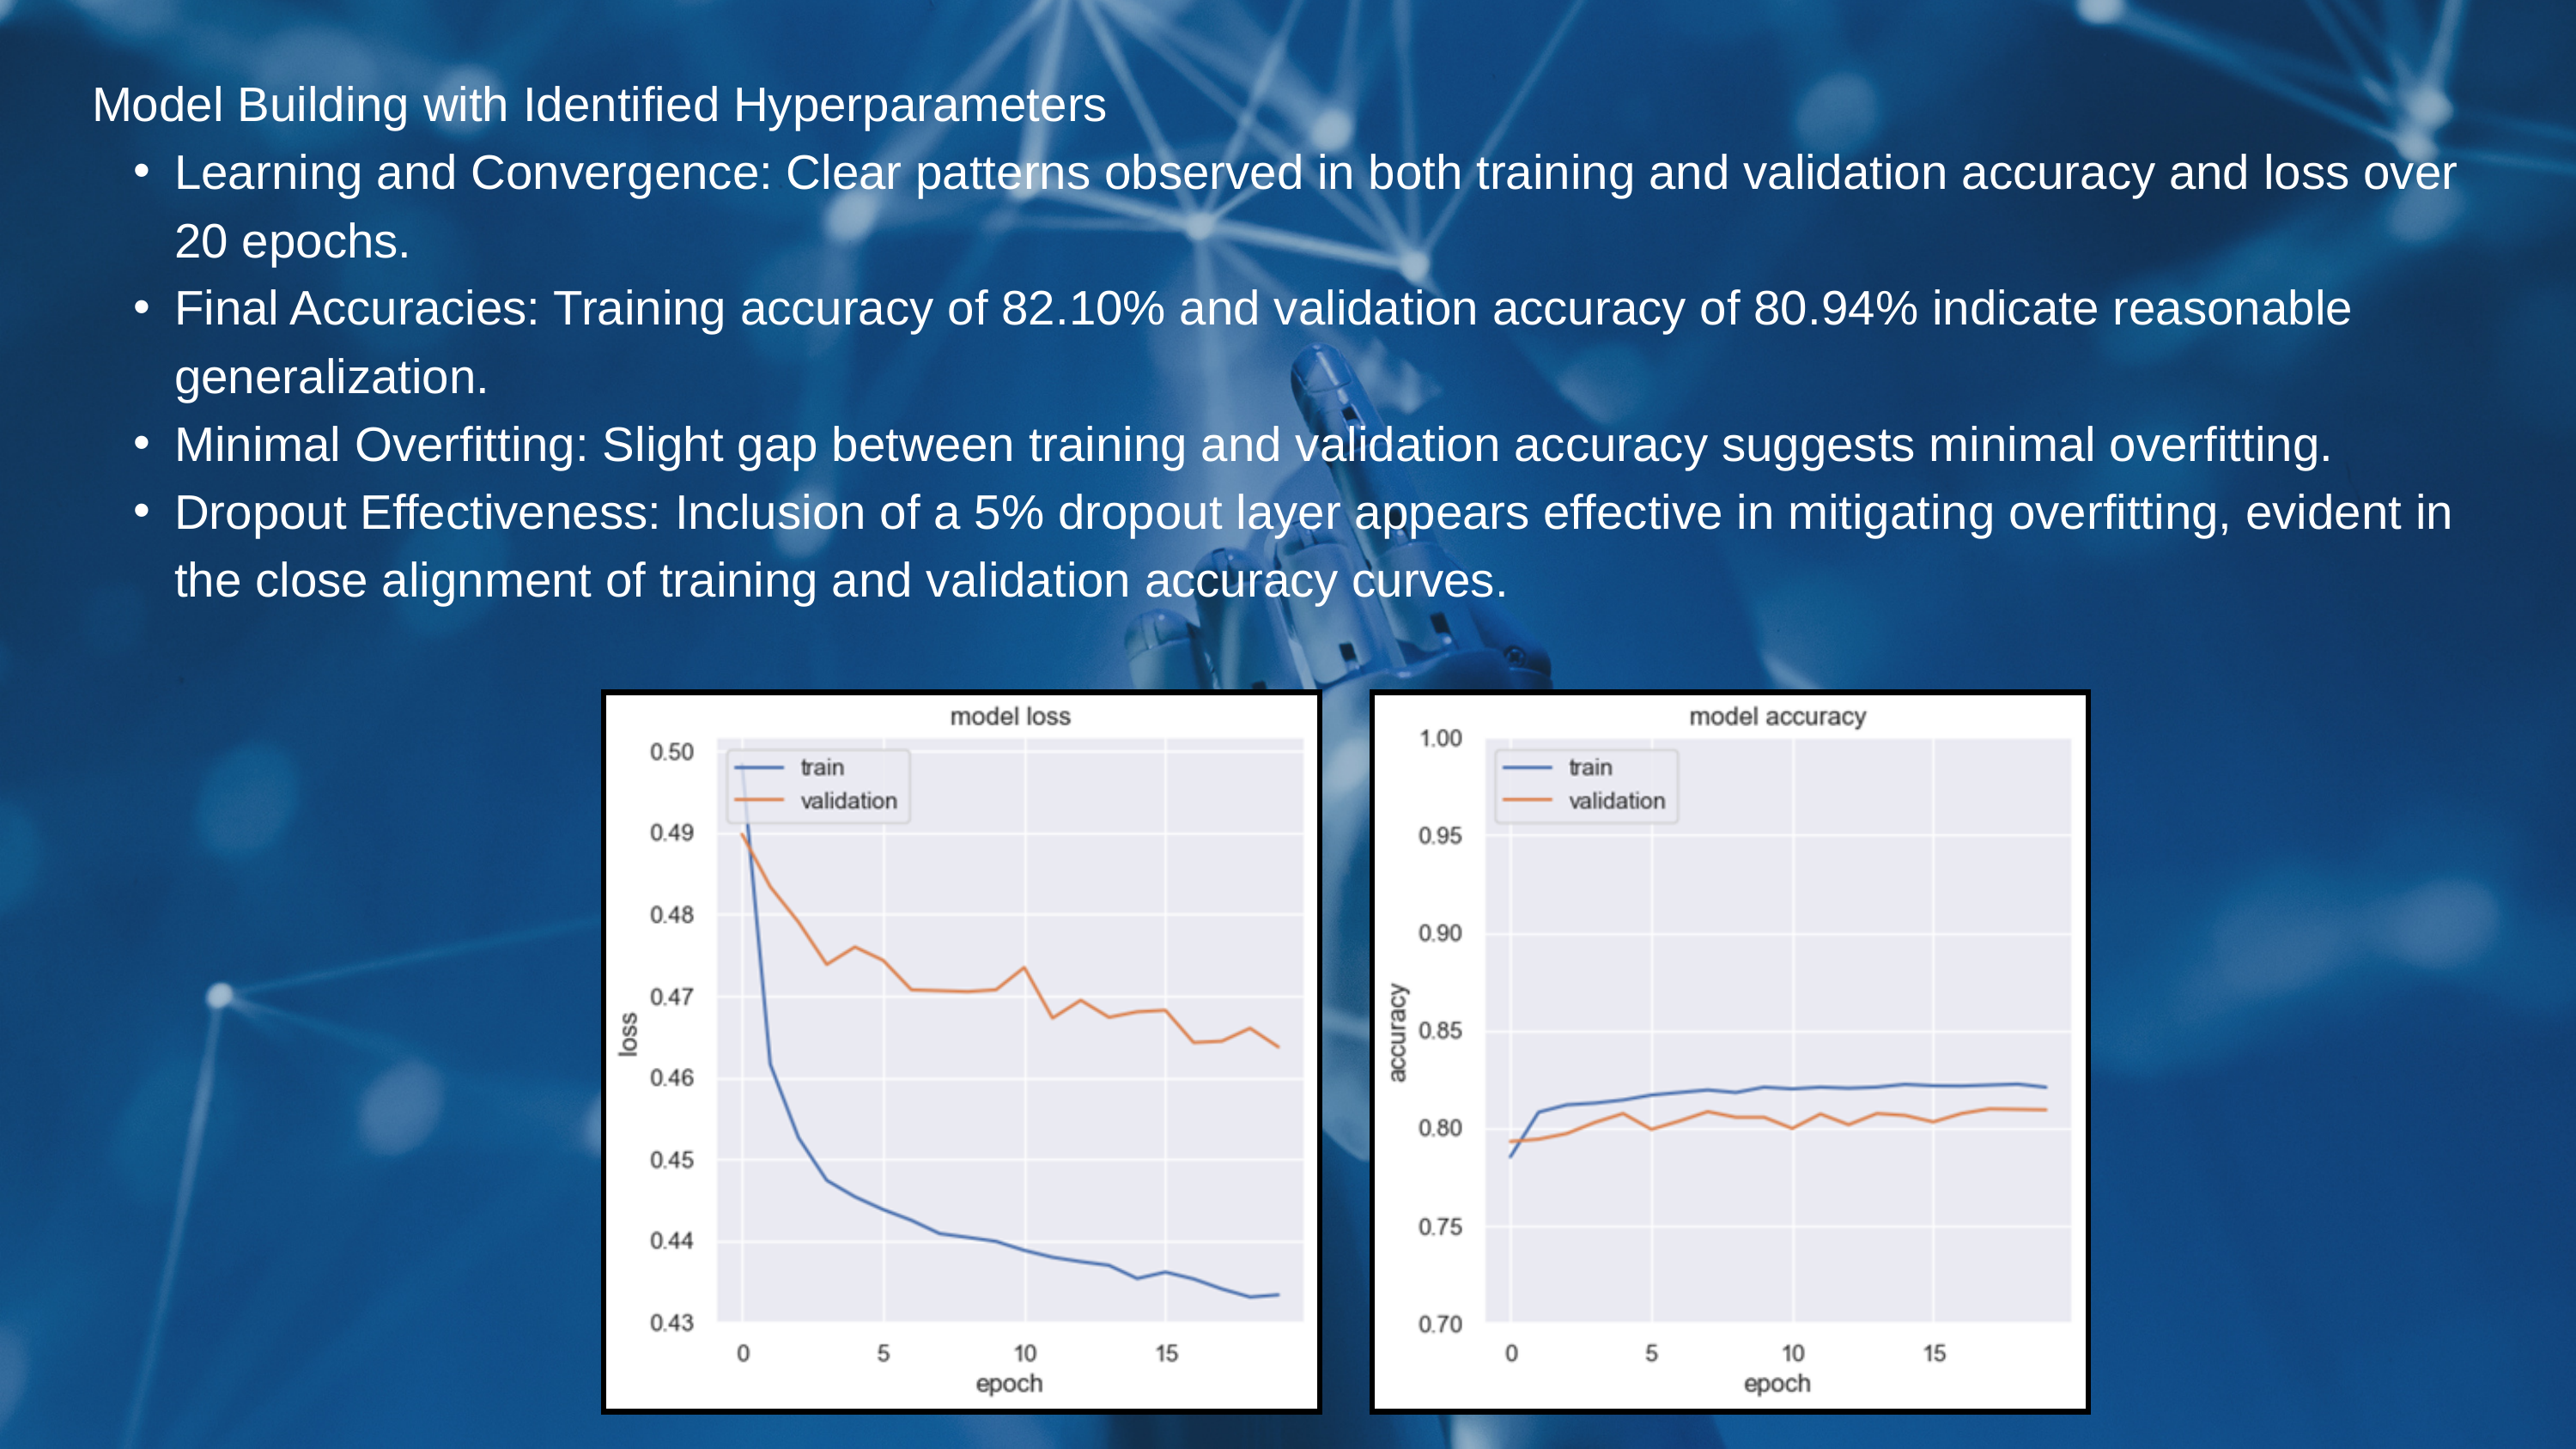

Model Building with Identified Hyperparameters
Learning and Convergence: Clear patterns observed in both training and validation accuracy and loss over 20 epochs.
Final Accuracies: Training accuracy of 82.10% and validation accuracy of 80.94% indicate reasonable generalization.
Minimal Overfitting: Slight gap between training and validation accuracy suggests minimal overfitting.
Dropout Effectiveness: Inclusion of a 5% dropout layer appears effective in mitigating overfitting, evident in the close alignment of training and validation accuracy curves.